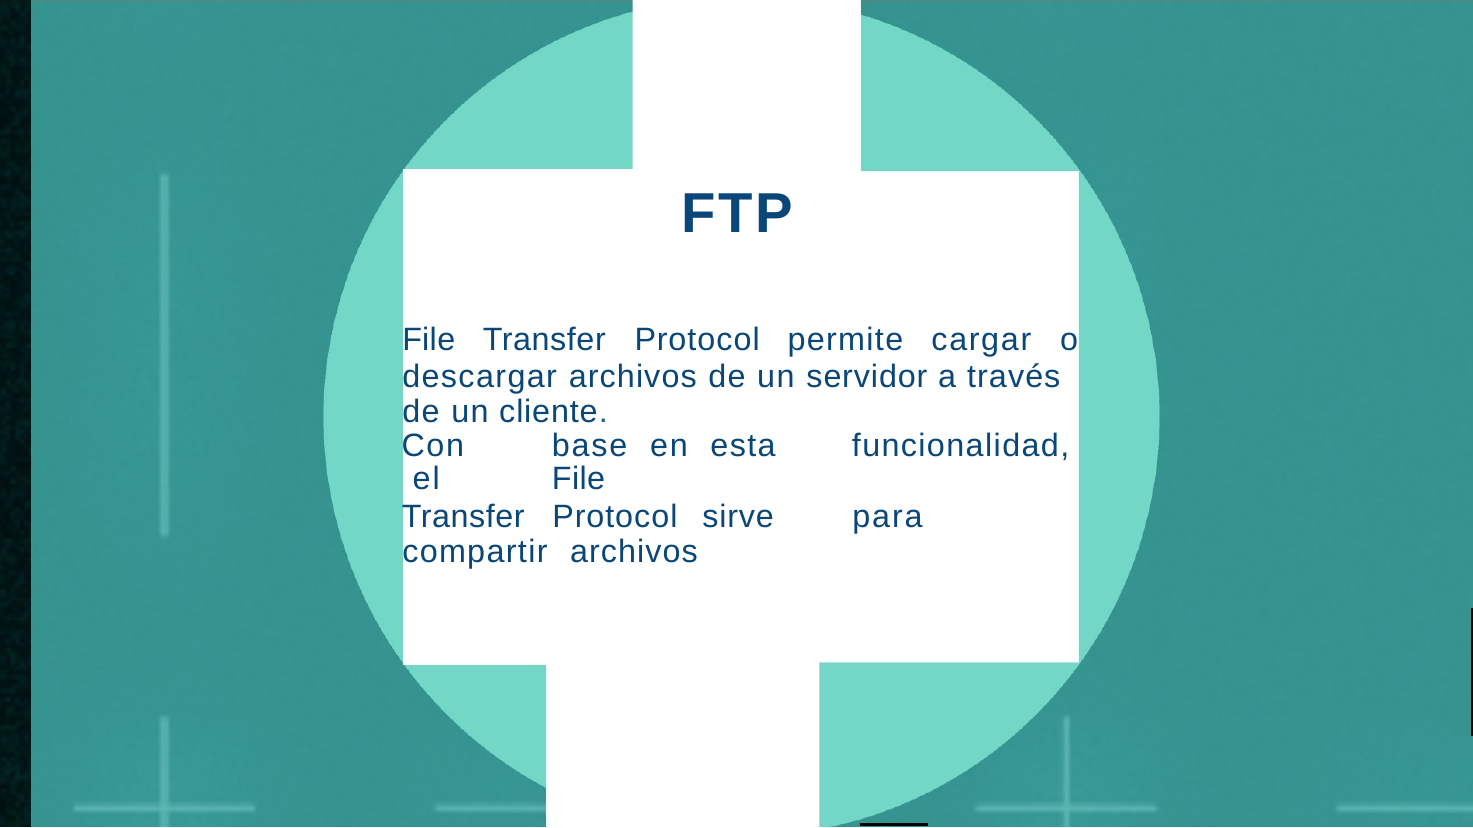

FTP
# File	Transfer	Protocol	permite	cargar	o
descargar archivos de un servidor a través  de un cliente.
Con	base  en  esta	funcionalidad,  el	File
Transfer	Protocol	sirve	para	compartir  archivos